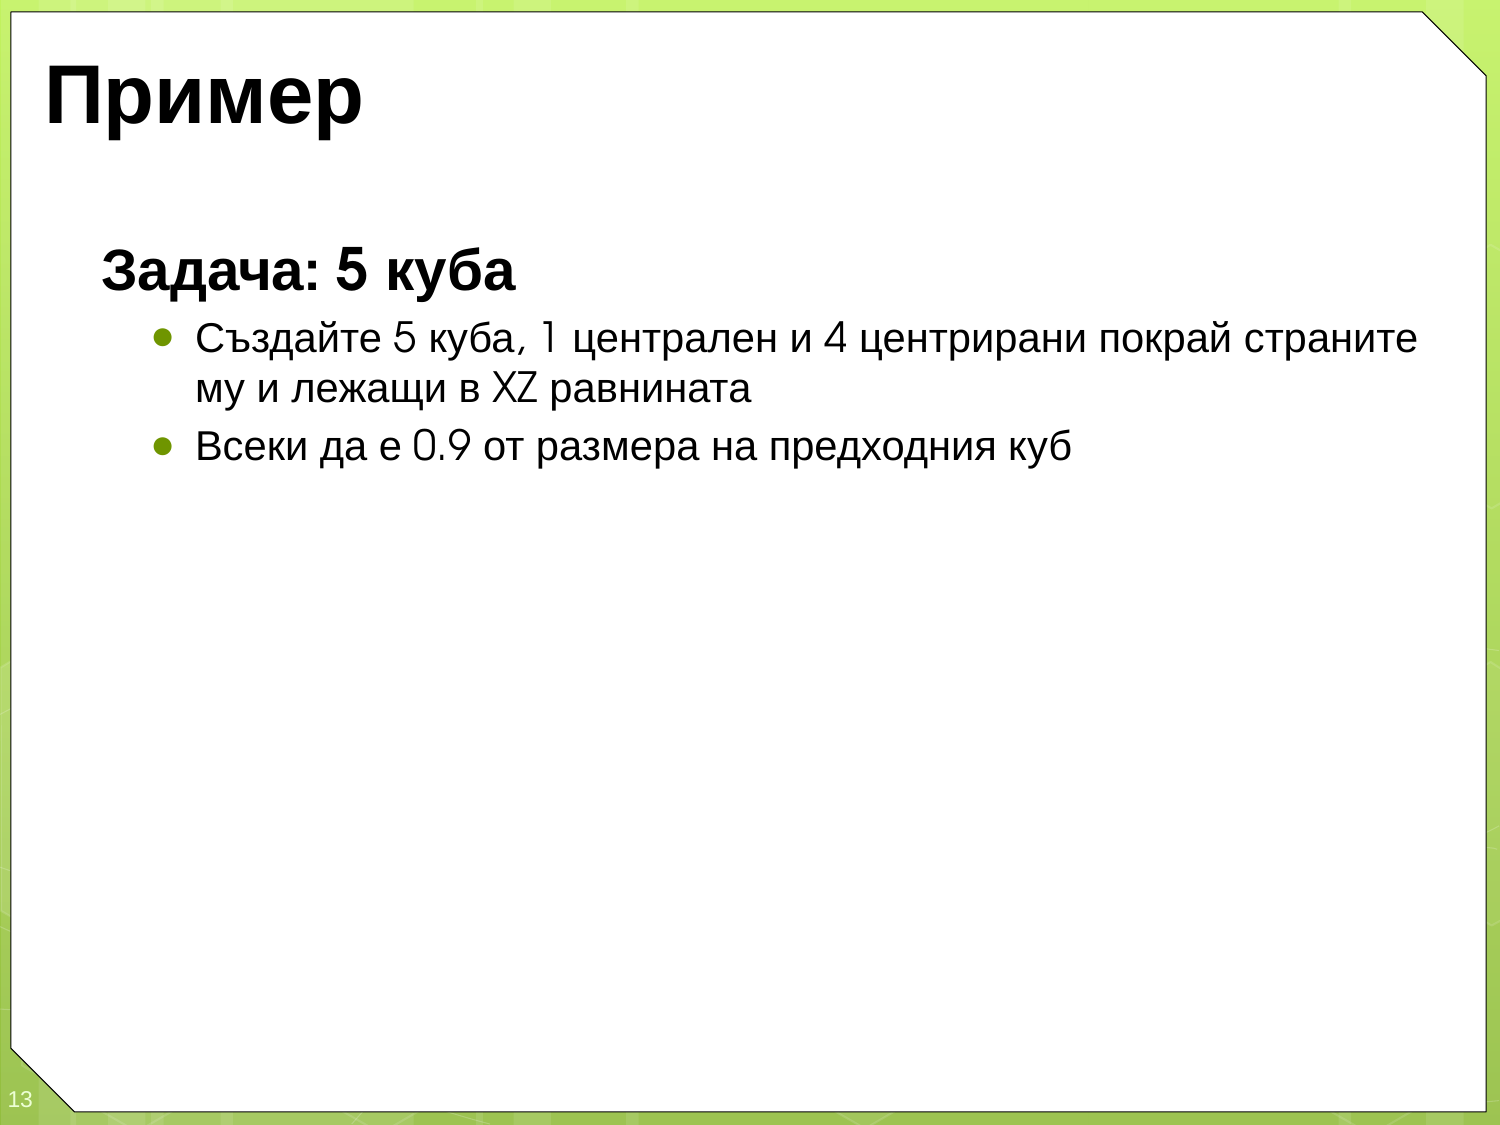

# Пример
Задача: 5 куба
Създайте 5 куба, 1 централен и 4 центрирани покрай страните му и лежащи в XZ равнината
Всеки да е 0.9 от размера на предходния куб